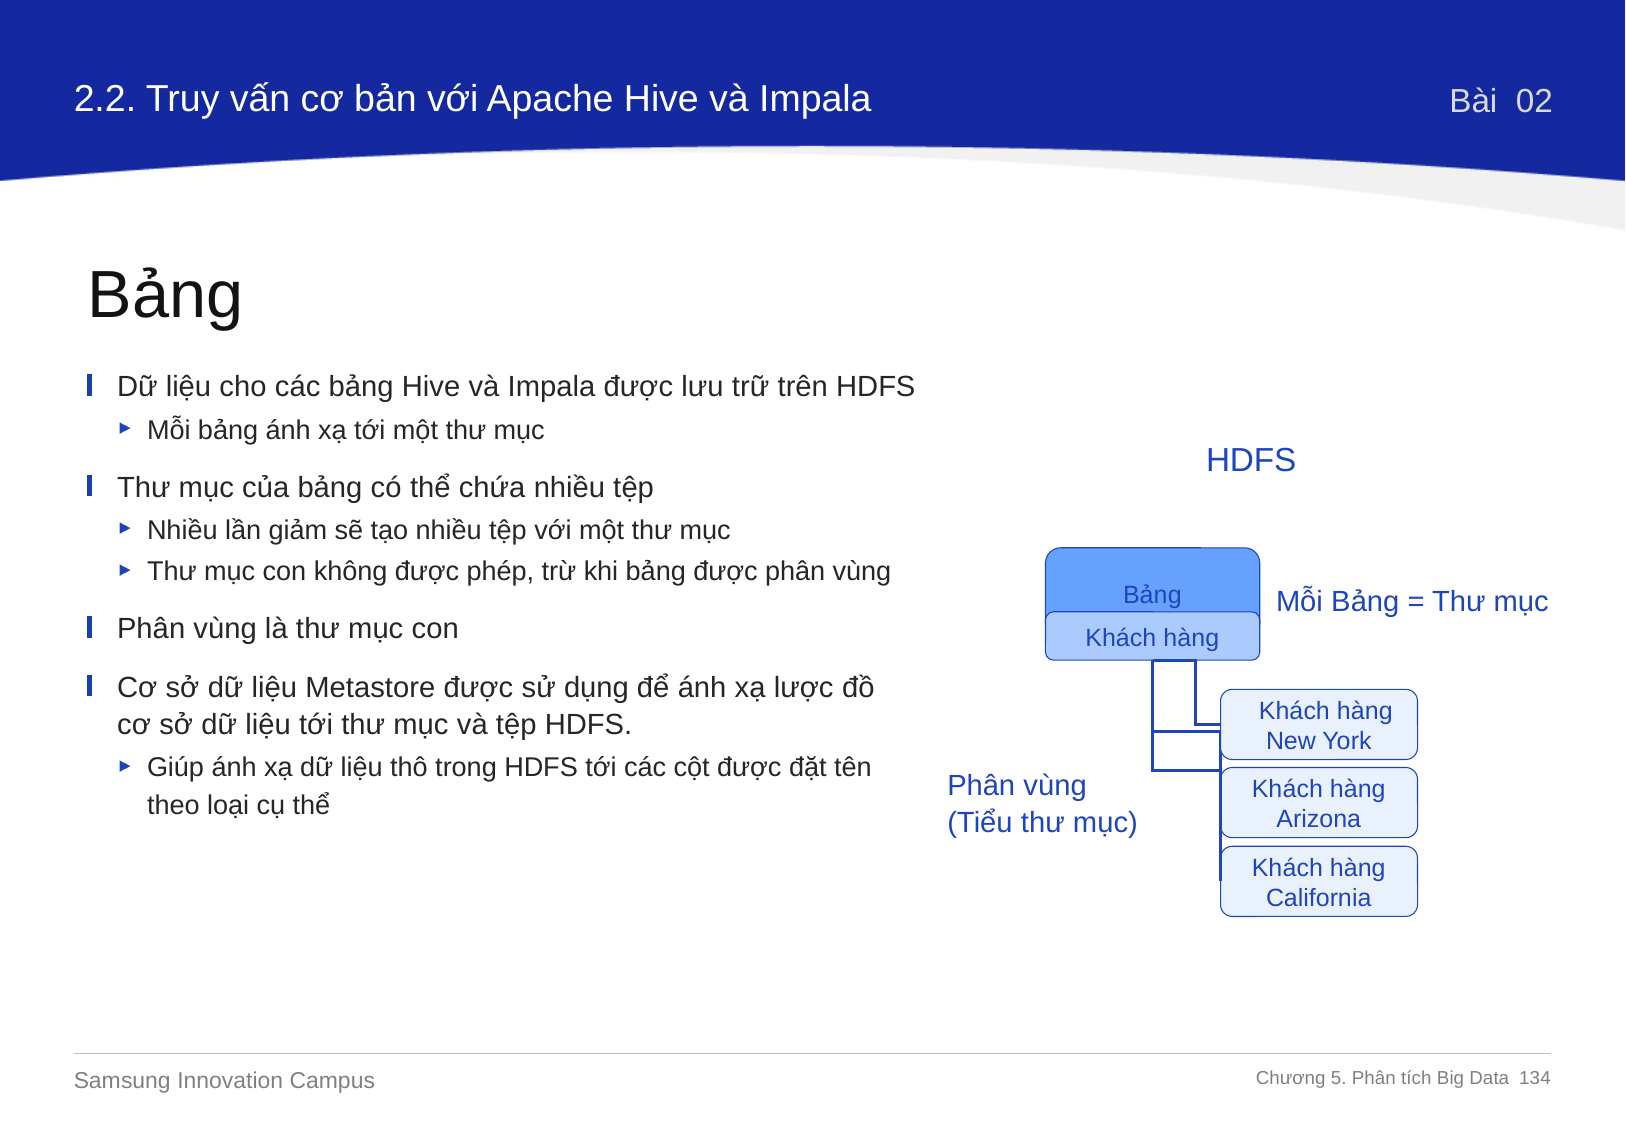

2.2. Truy vấn cơ bản với Apache Hive và Impala
Bài  02
Bảng
Dữ liệu cho các bảng Hive và Impala được lưu trữ trên HDFS
Mỗi bảng ánh xạ tới một thư mục
Thư mục của bảng có thể chứa nhiều tệp
Nhiều lần giảm sẽ tạo nhiều tệp với một thư mục
Thư mục con không được phép, trừ khi bảng được phân vùng
Phân vùng là thư mục con
Cơ sở dữ liệu Metastore được sử dụng để ánh xạ lược đồ cơ sở dữ liệu tới thư mục và tệp HDFS.
Giúp ánh xạ dữ liệu thô trong HDFS tới các cột được đặt tên theo loại cụ thể
HDFS
Bảng
Mỗi Bảng = Thư mục
Khách hàng
  Khách hàng New York
Khách hàng Arizona
Phân vùng
(Tiểu thư mục)
Khách hàng California